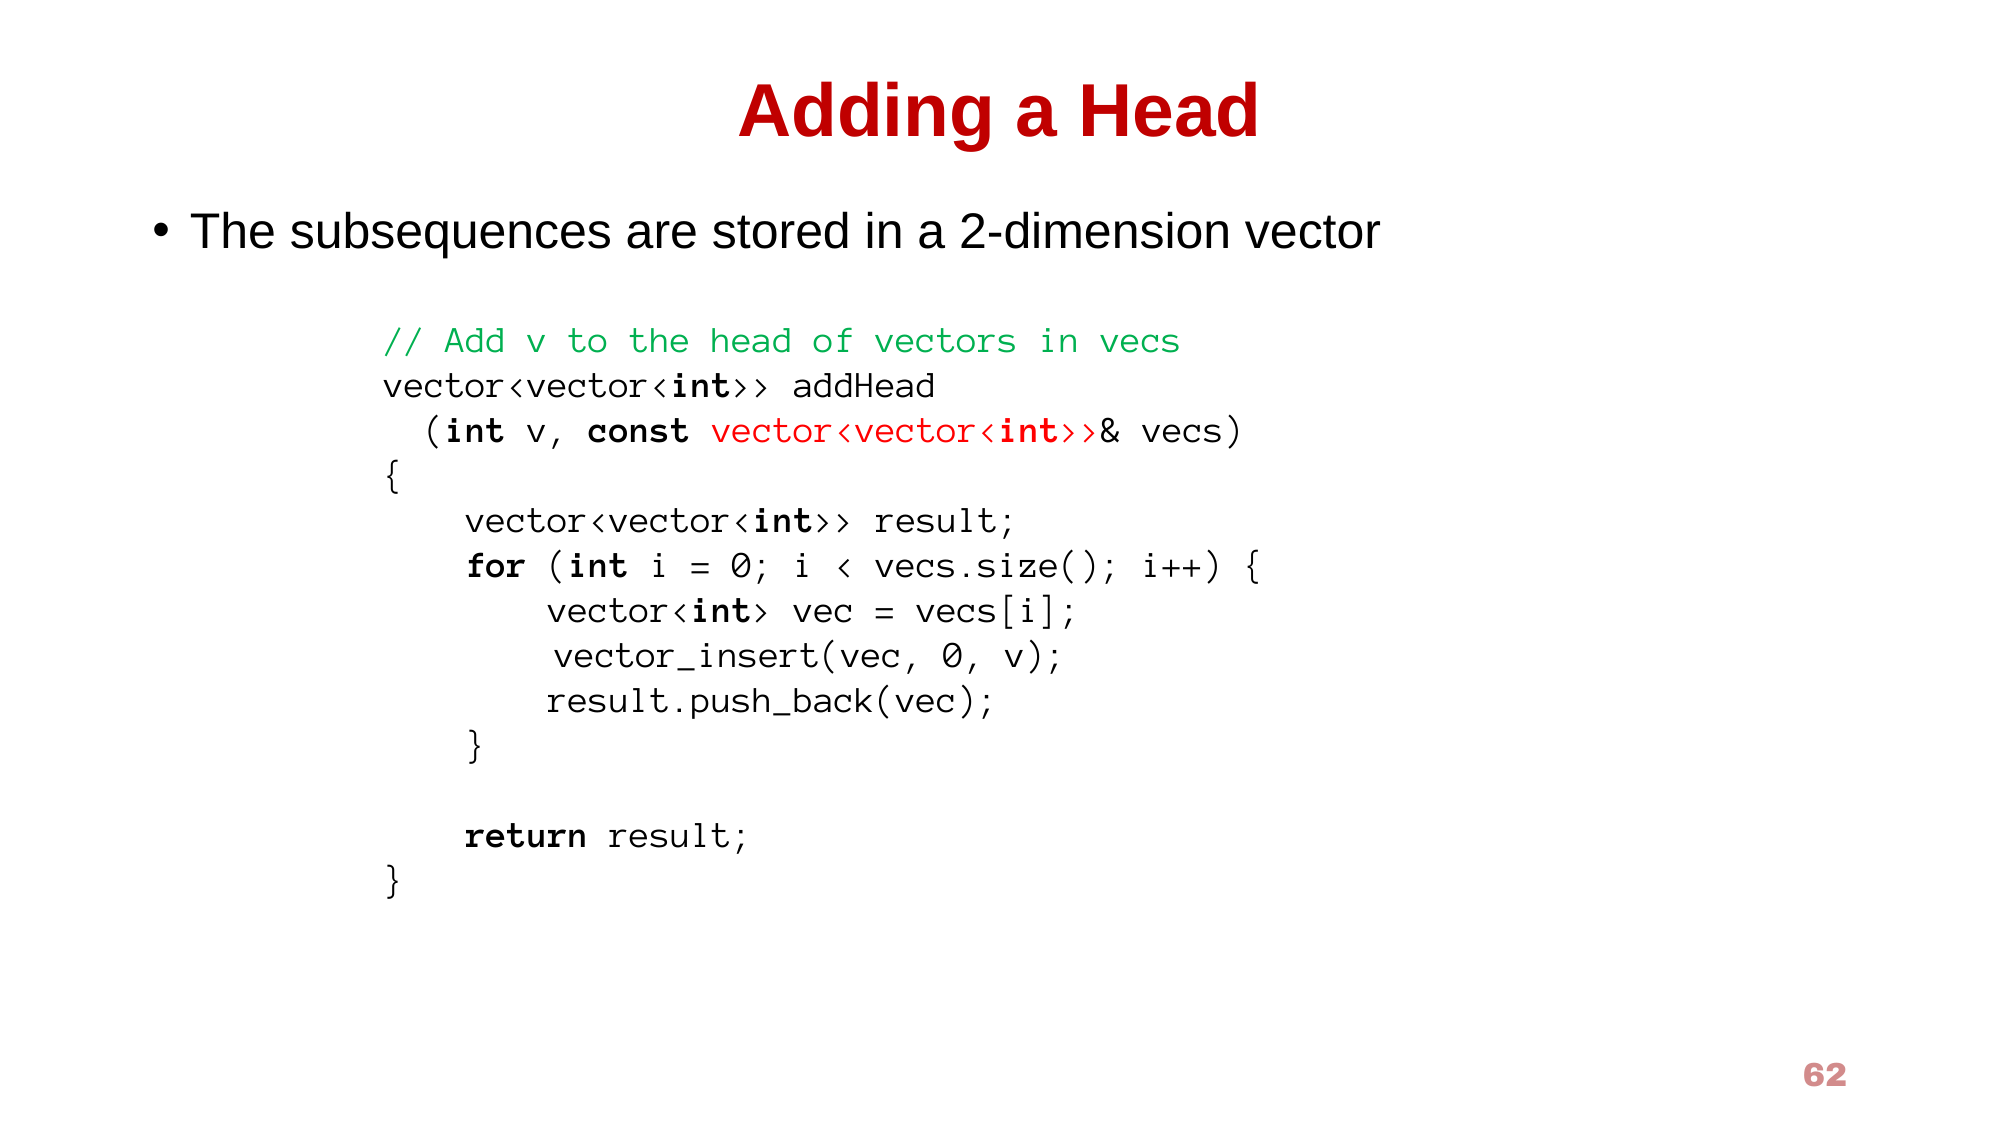

# Adding a Head
The subsequences are stored in a 2-dimension vector
// Add v to the head of vectors in vecs
vector<vector<int>> addHead
  (int v, const vector<vector<int>>& vecs)
{
    vector<vector<int>> result;
    for (int i = 0; i < vecs.size(); i++) {
        vector<int> vec = vecs[i];
 	 vector_insert(vec, 0, v);
        result.push_back(vec);
    }

    return result;
}
62